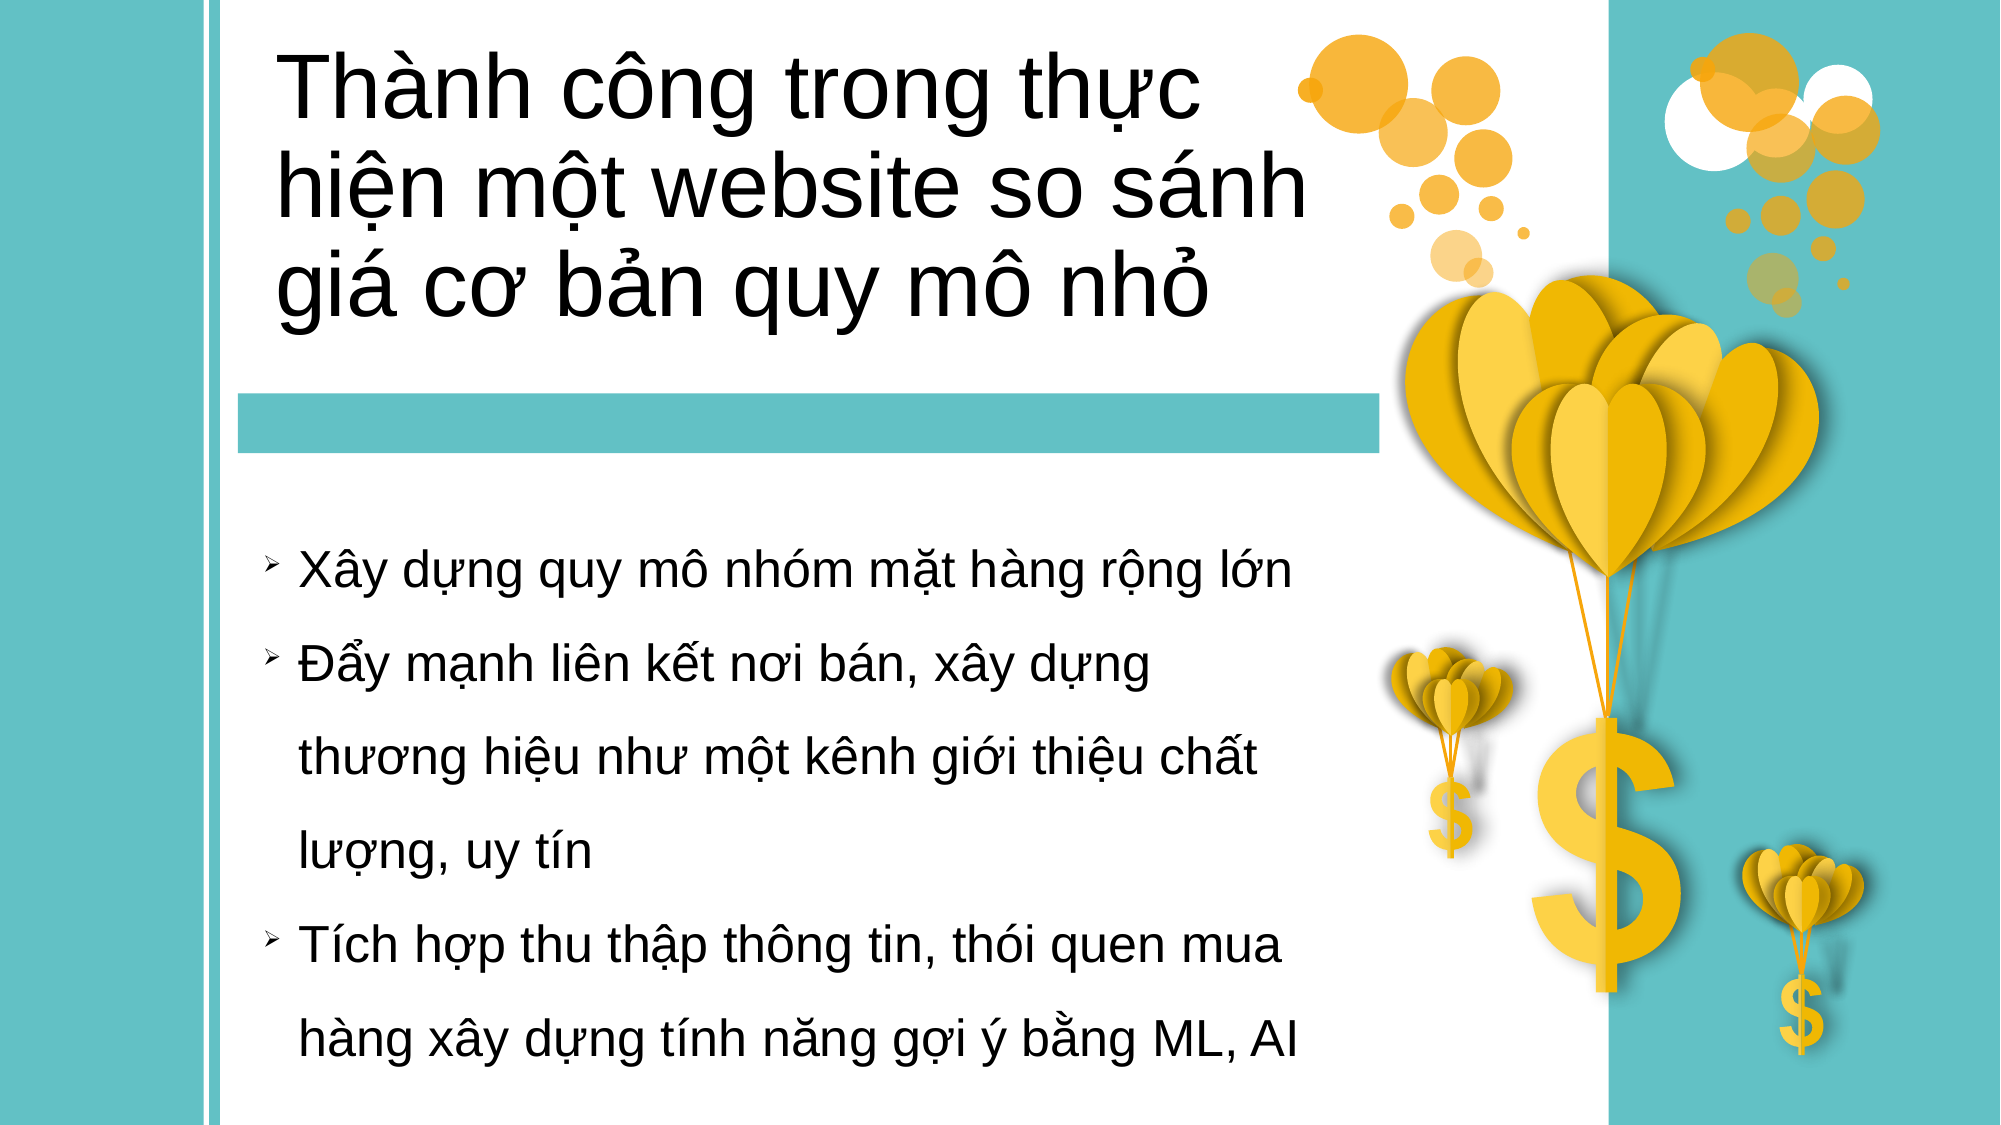

Thành công trong thực hiện một website so sánh giá cơ bản quy mô nhỏ

Xây dựng quy mô nhóm mặt hàng rộng lớn
Đẩy mạnh liên kết nơi bán, xây dựng thương hiệu như một kênh giới thiệu chất lượng, uy tín
Tích hợp thu thập thông tin, thói quen mua hàng xây dựng tính năng gợi ý bằng ML, AI